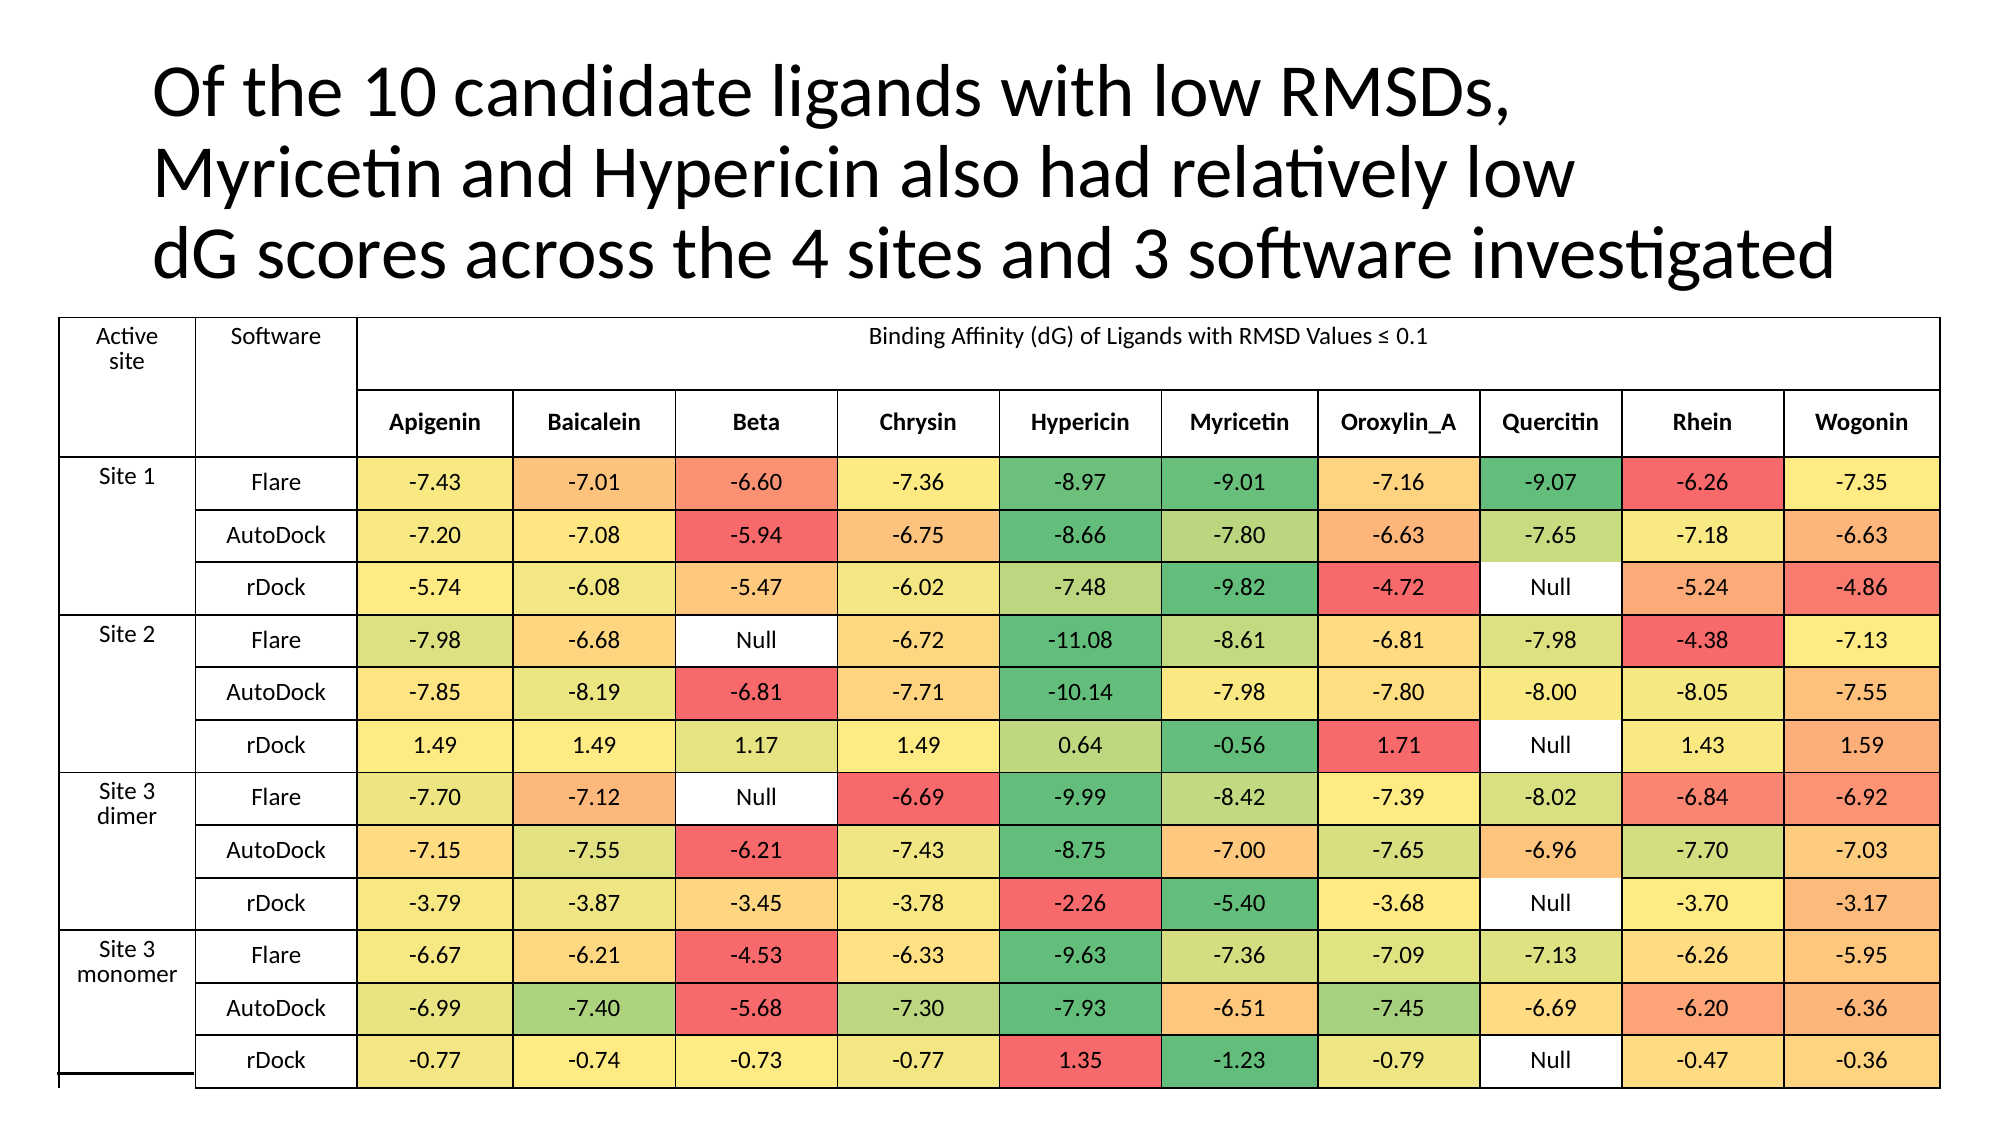

# Of the 10 candidate ligands with low RMSDs, Myricetin and Hypericin also had relatively low dG scores across the 4 sites and 3 software investigated
| Active site | Software | Binding Affinity (dG) of Ligands with RMSD Values ≤ 0.1 |  |  |  |  |  |  |  |  |  |
| --- | --- | --- | --- | --- | --- | --- | --- | --- | --- | --- | --- |
|  |  | Apigenin | Baicalein | Beta | Chrysin | Hypericin | Myricetin | Oroxylin\_A | Quercitin | Rhein | Wogonin |
| Site 1 | Flare | -7.43 | -7.01 | -6.60 | -7.36 | -8.97 | -9.01 | -7.16 | -9.07 | -6.26 | -7.35 |
|  | AutoDock | -7.20 | -7.08 | -5.94 | -6.75 | -8.66 | -7.80 | -6.63 | -7.65 | -7.18 | -6.63 |
|  | rDock | -5.74 | -6.08 | -5.47 | -6.02 | -7.48 | -9.82 | -4.72 | Null | -5.24 | -4.86 |
| Site 2 | Flare | -7.98 | -6.68 | Null | -6.72 | -11.08 | -8.61 | -6.81 | -7.98 | -4.38 | -7.13 |
|  | AutoDock | -7.85 | -8.19 | -6.81 | -7.71 | -10.14 | -7.98 | -7.80 | -8.00 | -8.05 | -7.55 |
|  | rDock | 1.49 | 1.49 | 1.17 | 1.49 | 0.64 | -0.56 | 1.71 | Null | 1.43 | 1.59 |
| Site 3 dimer | Flare | -7.70 | -7.12 | Null | -6.69 | -9.99 | -8.42 | -7.39 | -8.02 | -6.84 | -6.92 |
|  | AutoDock | -7.15 | -7.55 | -6.21 | -7.43 | -8.75 | -7.00 | -7.65 | -6.96 | -7.70 | -7.03 |
|  | rDock | -3.79 | -3.87 | -3.45 | -3.78 | -2.26 | -5.40 | -3.68 | Null | -3.70 | -3.17 |
| Site 3 monomer | Flare | -6.67 | -6.21 | -4.53 | -6.33 | -9.63 | -7.36 | -7.09 | -7.13 | -6.26 | -5.95 |
|  | AutoDock | -6.99 | -7.40 | -5.68 | -7.30 | -7.93 | -6.51 | -7.45 | -6.69 | -6.20 | -6.36 |
|  | rDock | -0.77 | -0.74 | -0.73 | -0.77 | 1.35 | -1.23 | -0.79 | Null | -0.47 | -0.36 |